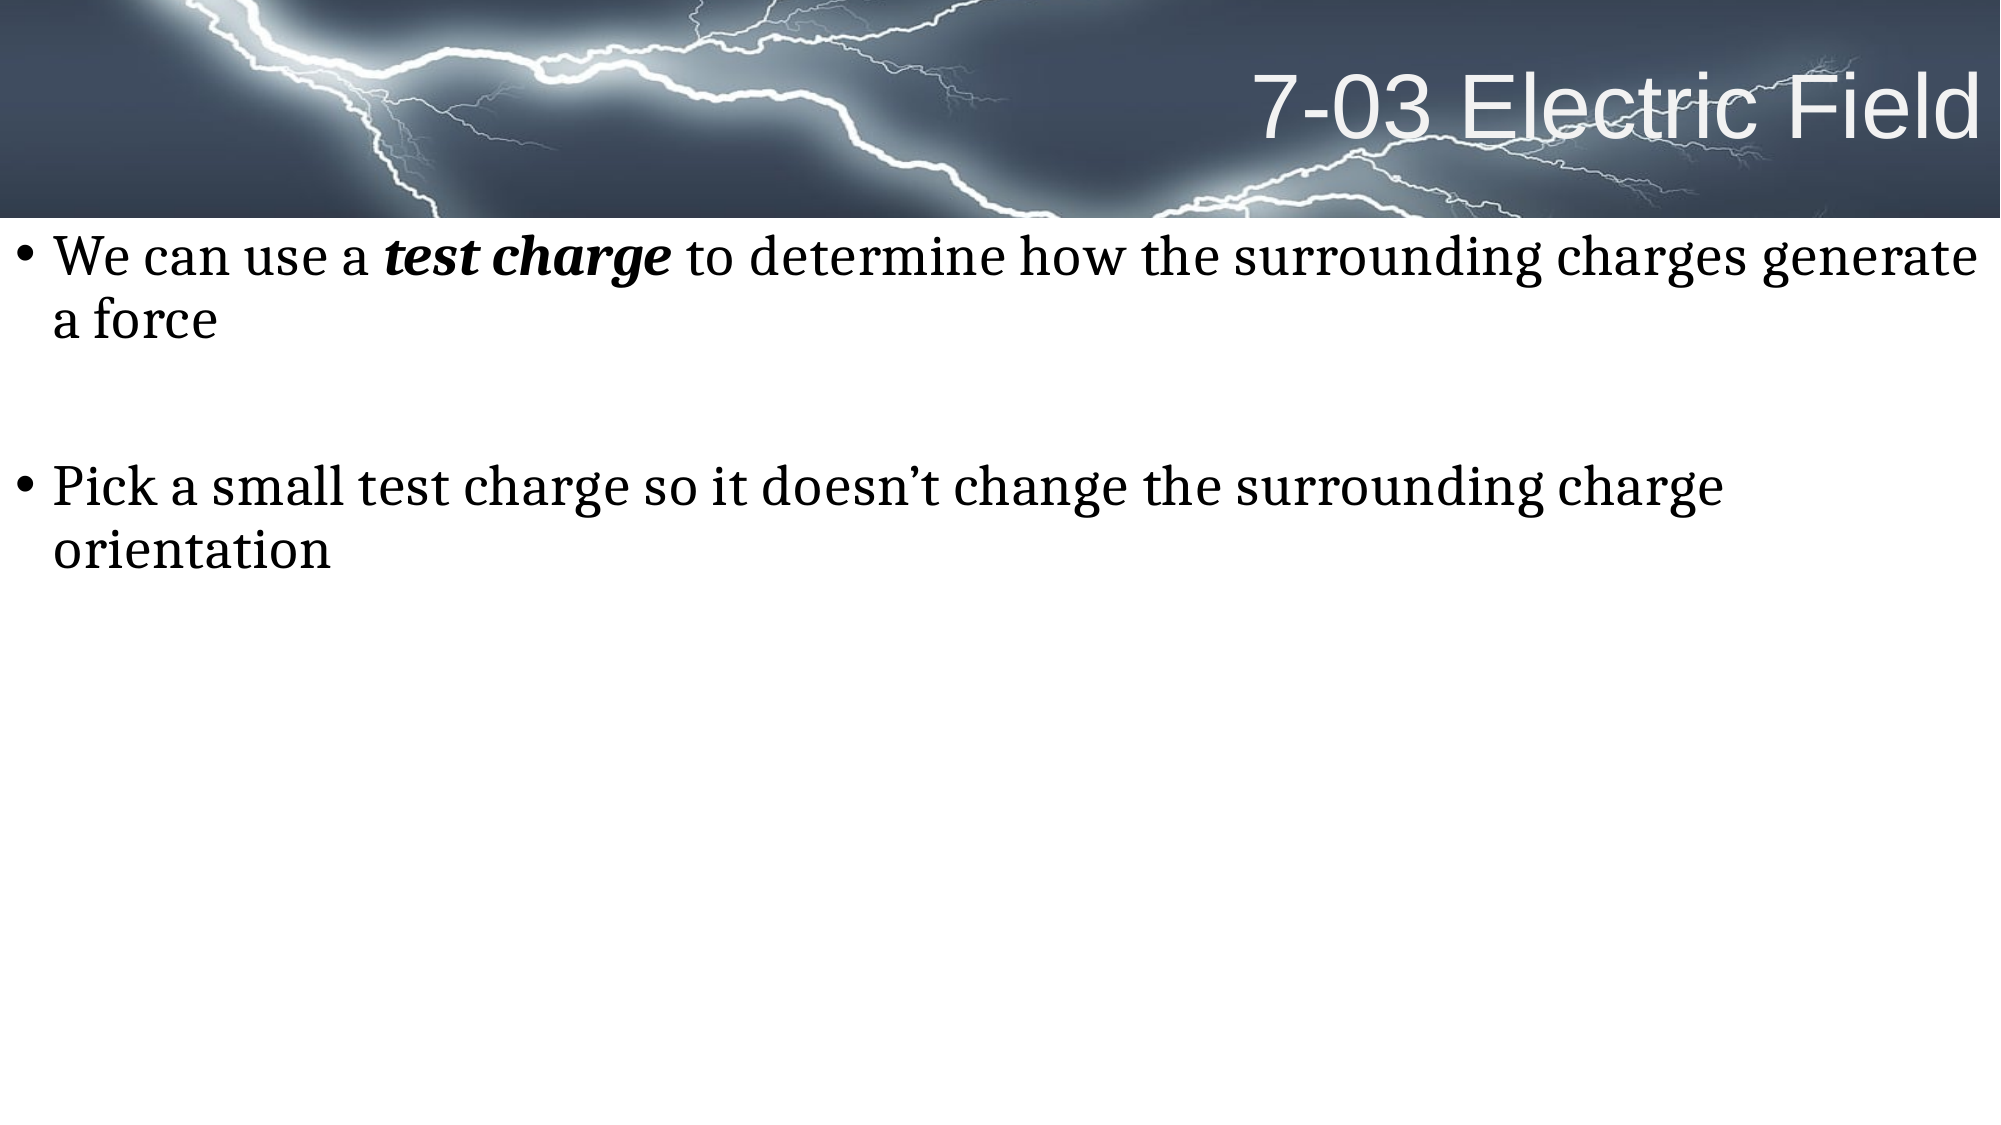

# 7-03 Electric Field
We can use a test charge to determine how the surrounding charges generate a force

Pick a small test charge so it doesn’t change the surrounding charge orientation